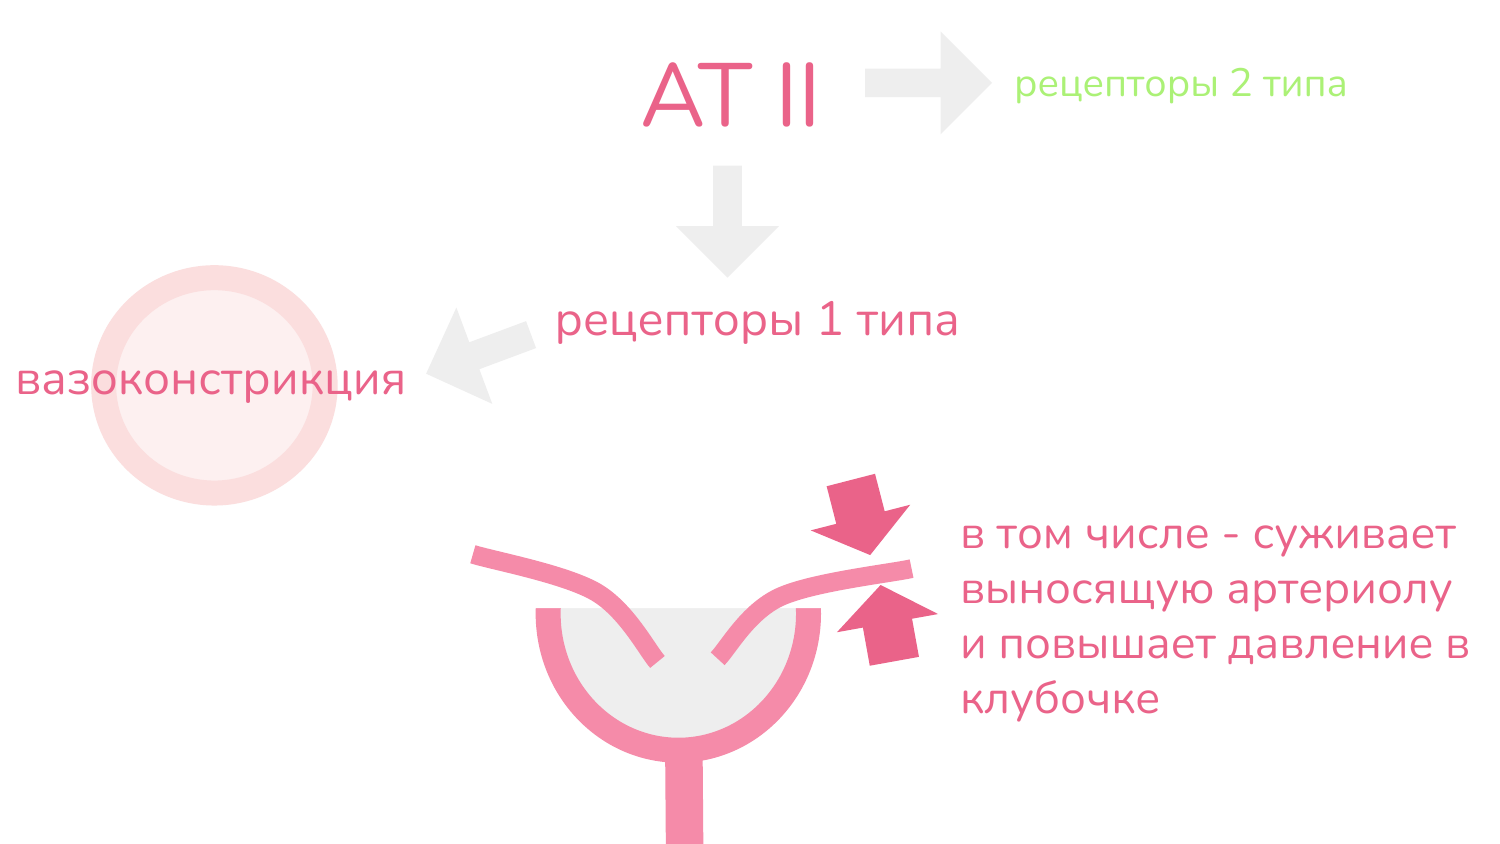

АТ II
рецепторы 2 типа

рецепторы 1 типа

вазоконстрикция
# в том числе - суживает выносящую артериолу и повышает давление в клубочке